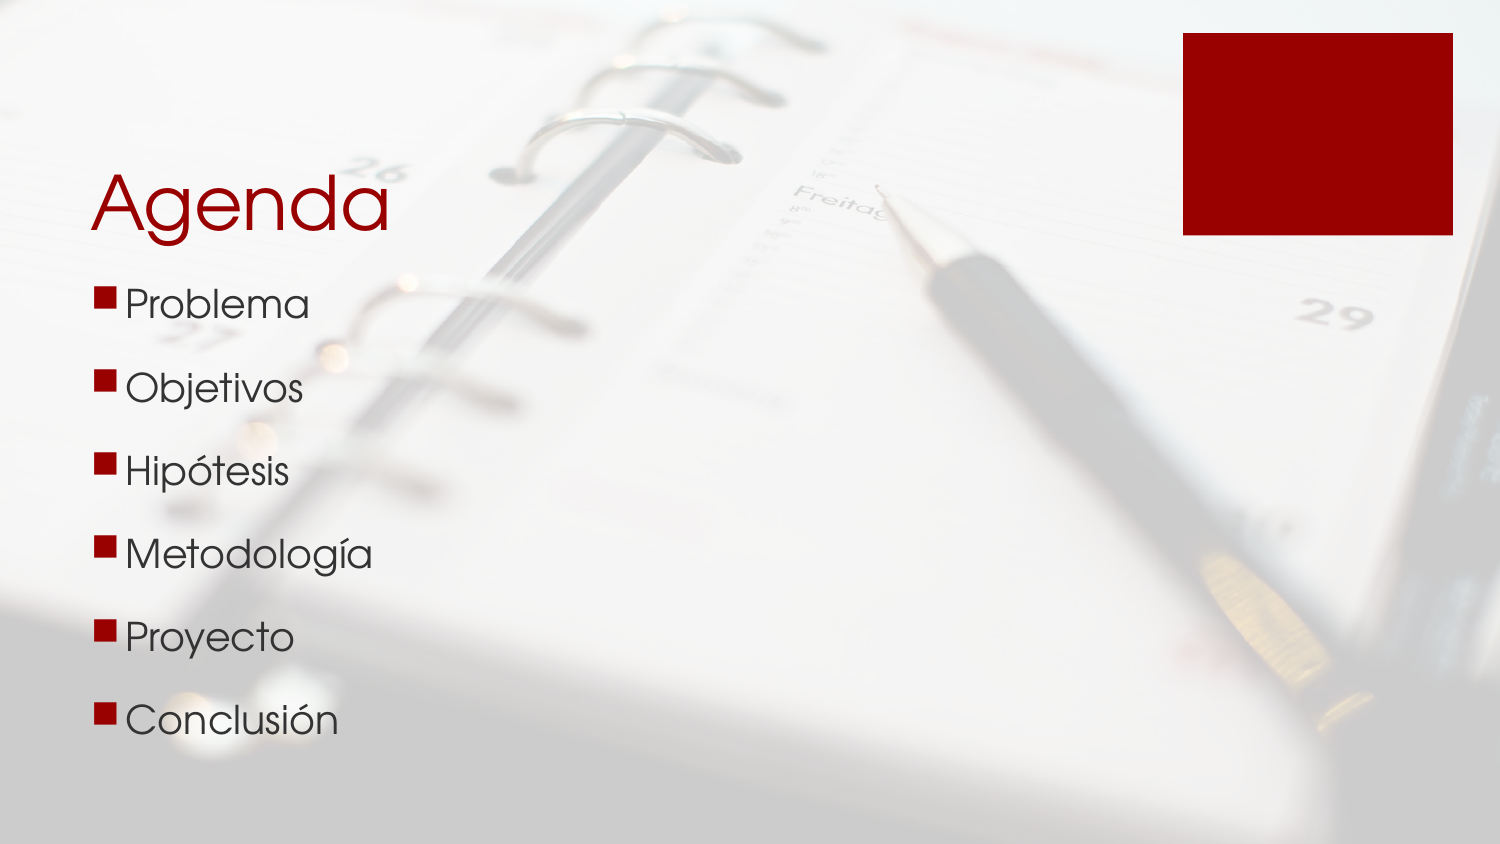

# Agenda
Problema
Objetivos
Hipótesis
Metodología
Proyecto
Conclusión